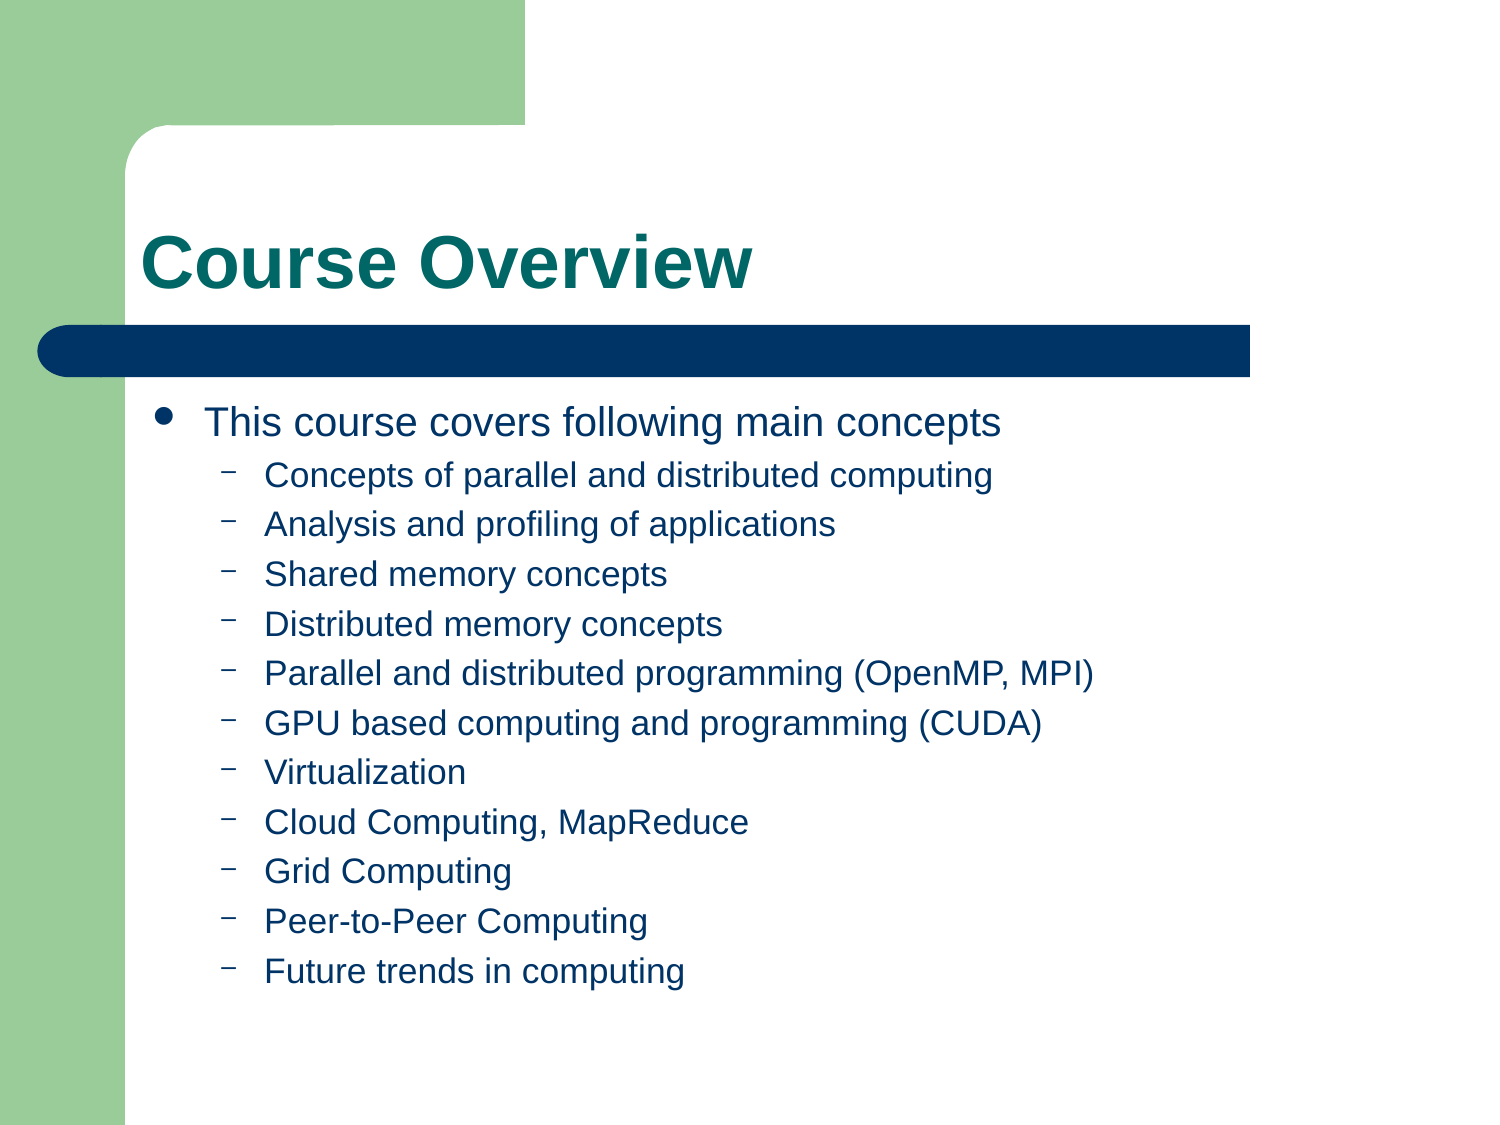

# Course Overview
This course covers following main concepts
Concepts of parallel and distributed computing
Analysis and profiling of applications
Shared memory concepts
Distributed memory concepts
Parallel and distributed programming (OpenMP, MPI)
GPU based computing and programming (CUDA)
Virtualization
Cloud Computing, MapReduce
Grid Computing
Peer-to-Peer Computing
Future trends in computing